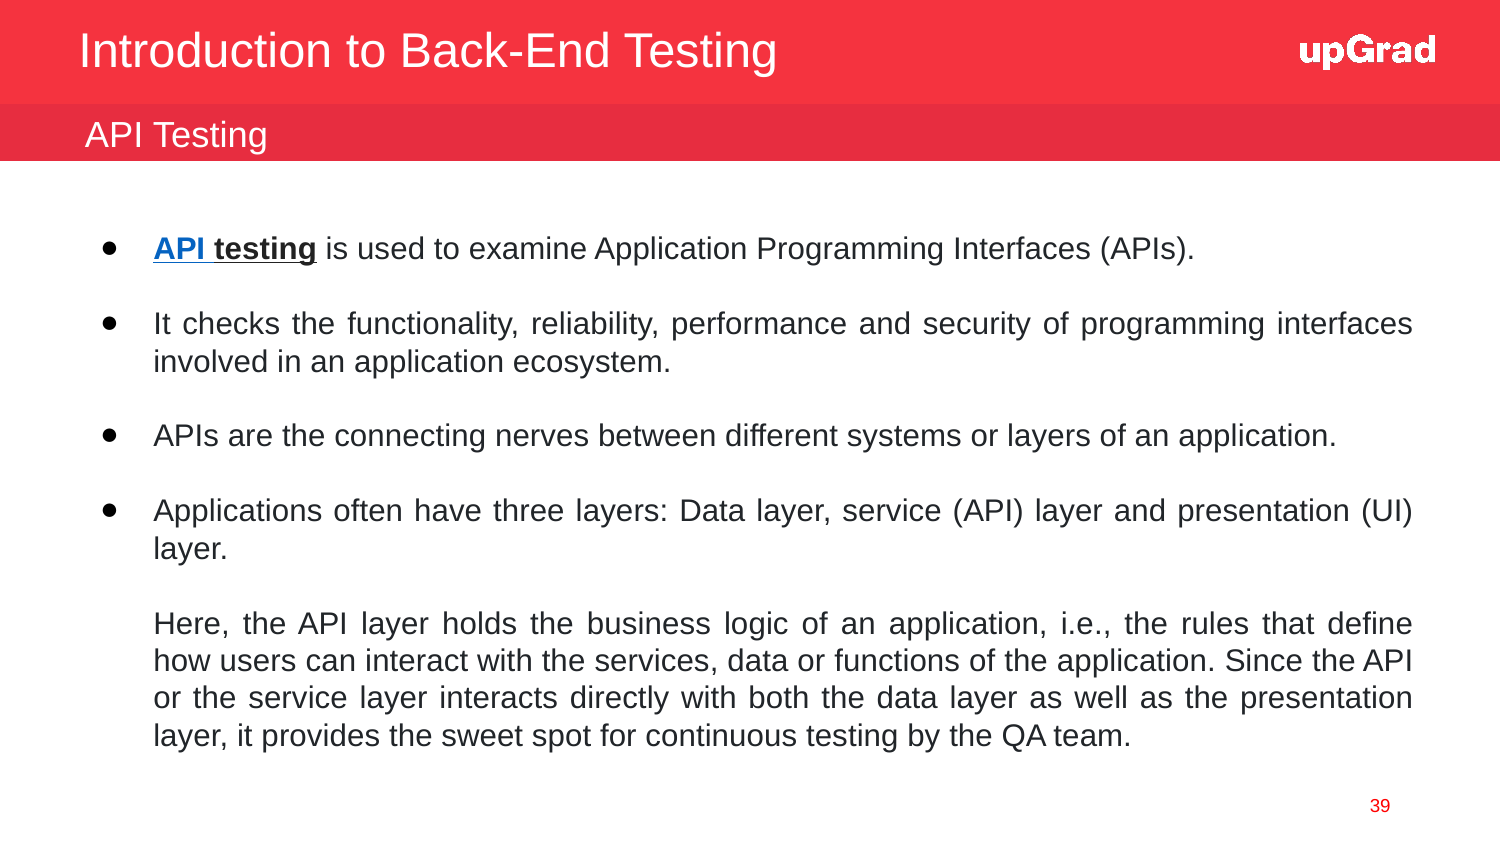

Introduction to Back-End Testing
       API Testing
API testing is used to examine Application Programming Interfaces (APIs).

It checks the functionality, reliability, performance and security of programming interfaces involved in an application ecosystem.

APIs are the connecting nerves between different systems or layers of an application.

Applications often have three layers: Data layer, service (API) layer and presentation (UI) layer.

Here, the API layer holds the business logic of an application, i.e., the rules that define how users can interact with the services, data or functions of the application. Since the API or the service layer interacts directly with both the data layer as well as the presentation layer, it provides the sweet spot for continuous testing by the QA team.

39